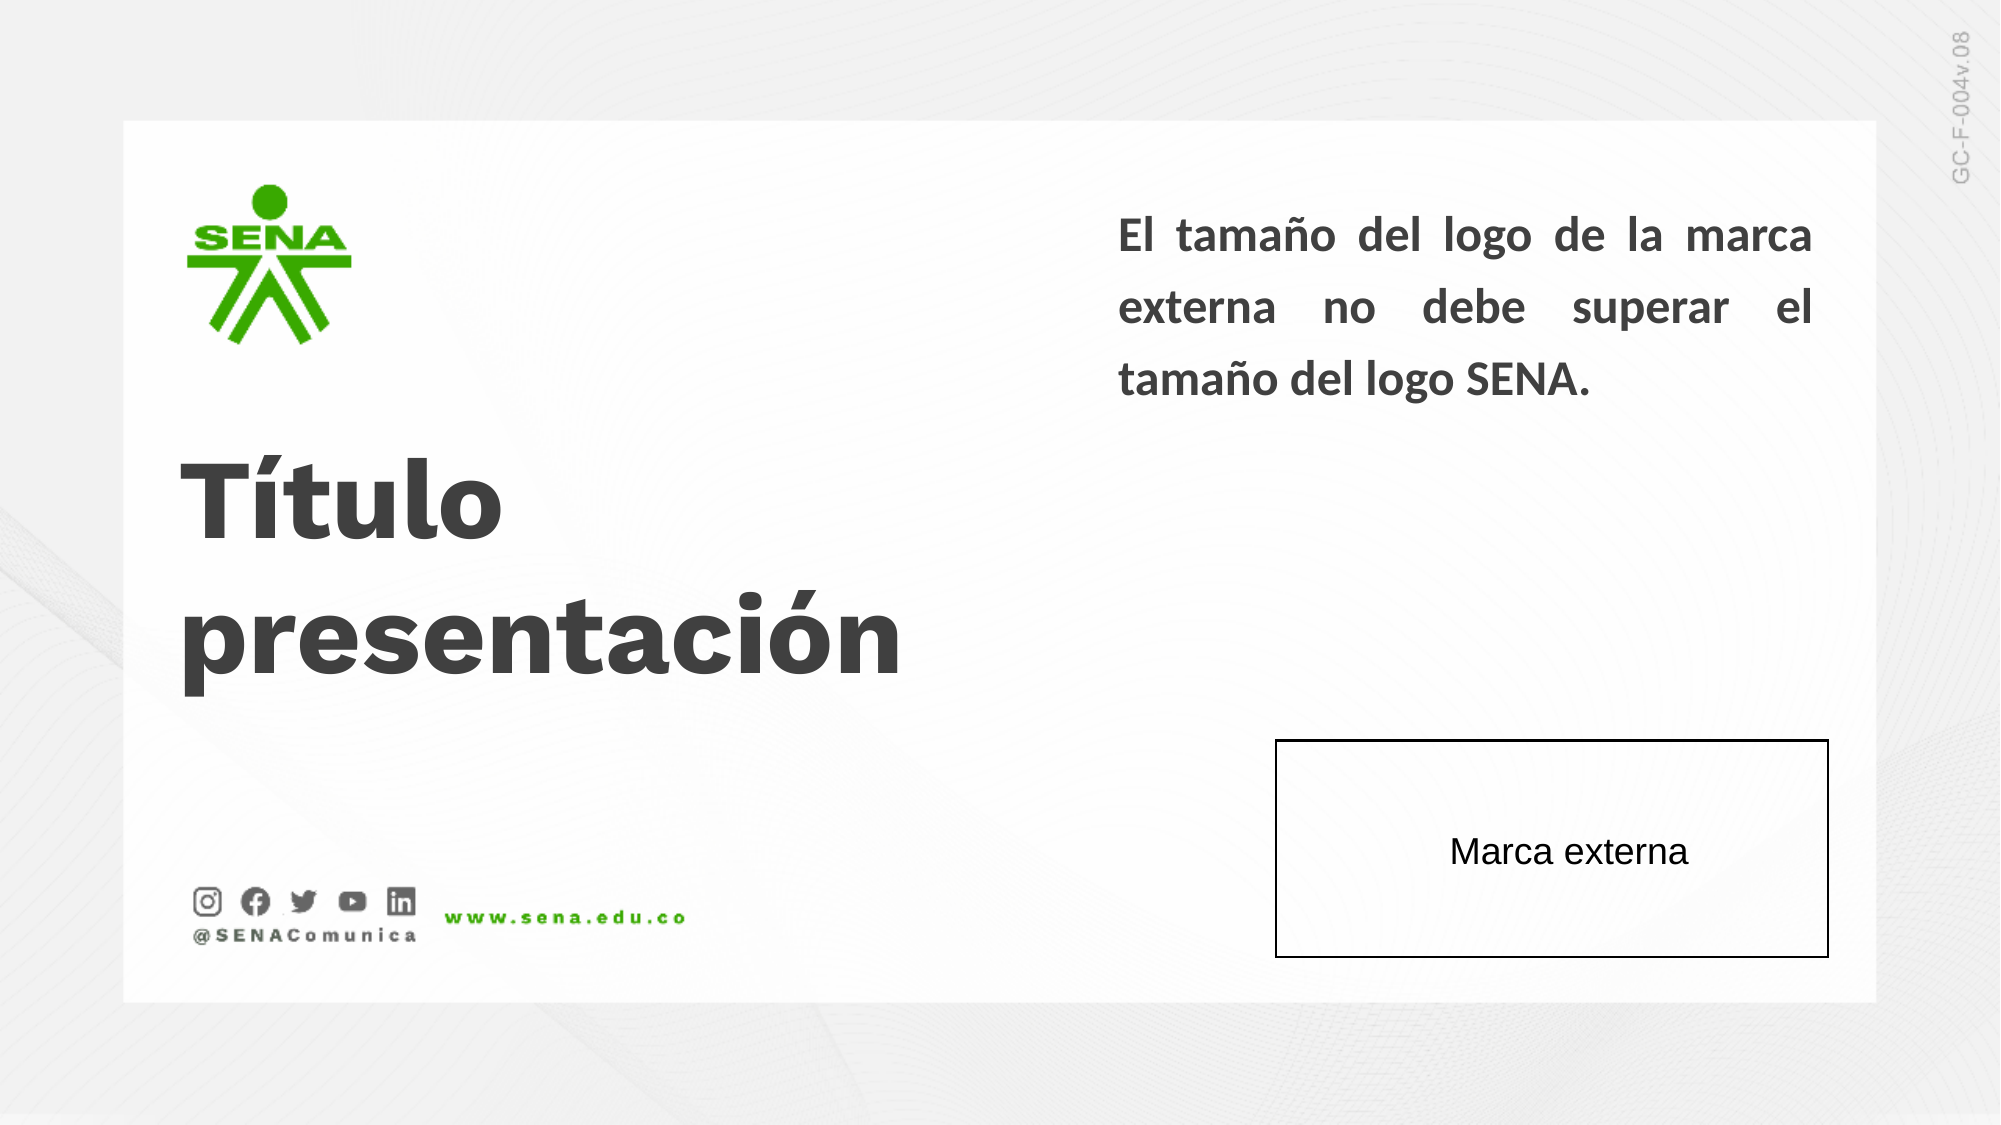

El tamaño del logo de la marca externa no debe superar el tamaño del logo SENA.
Título
presentación

Marca externa